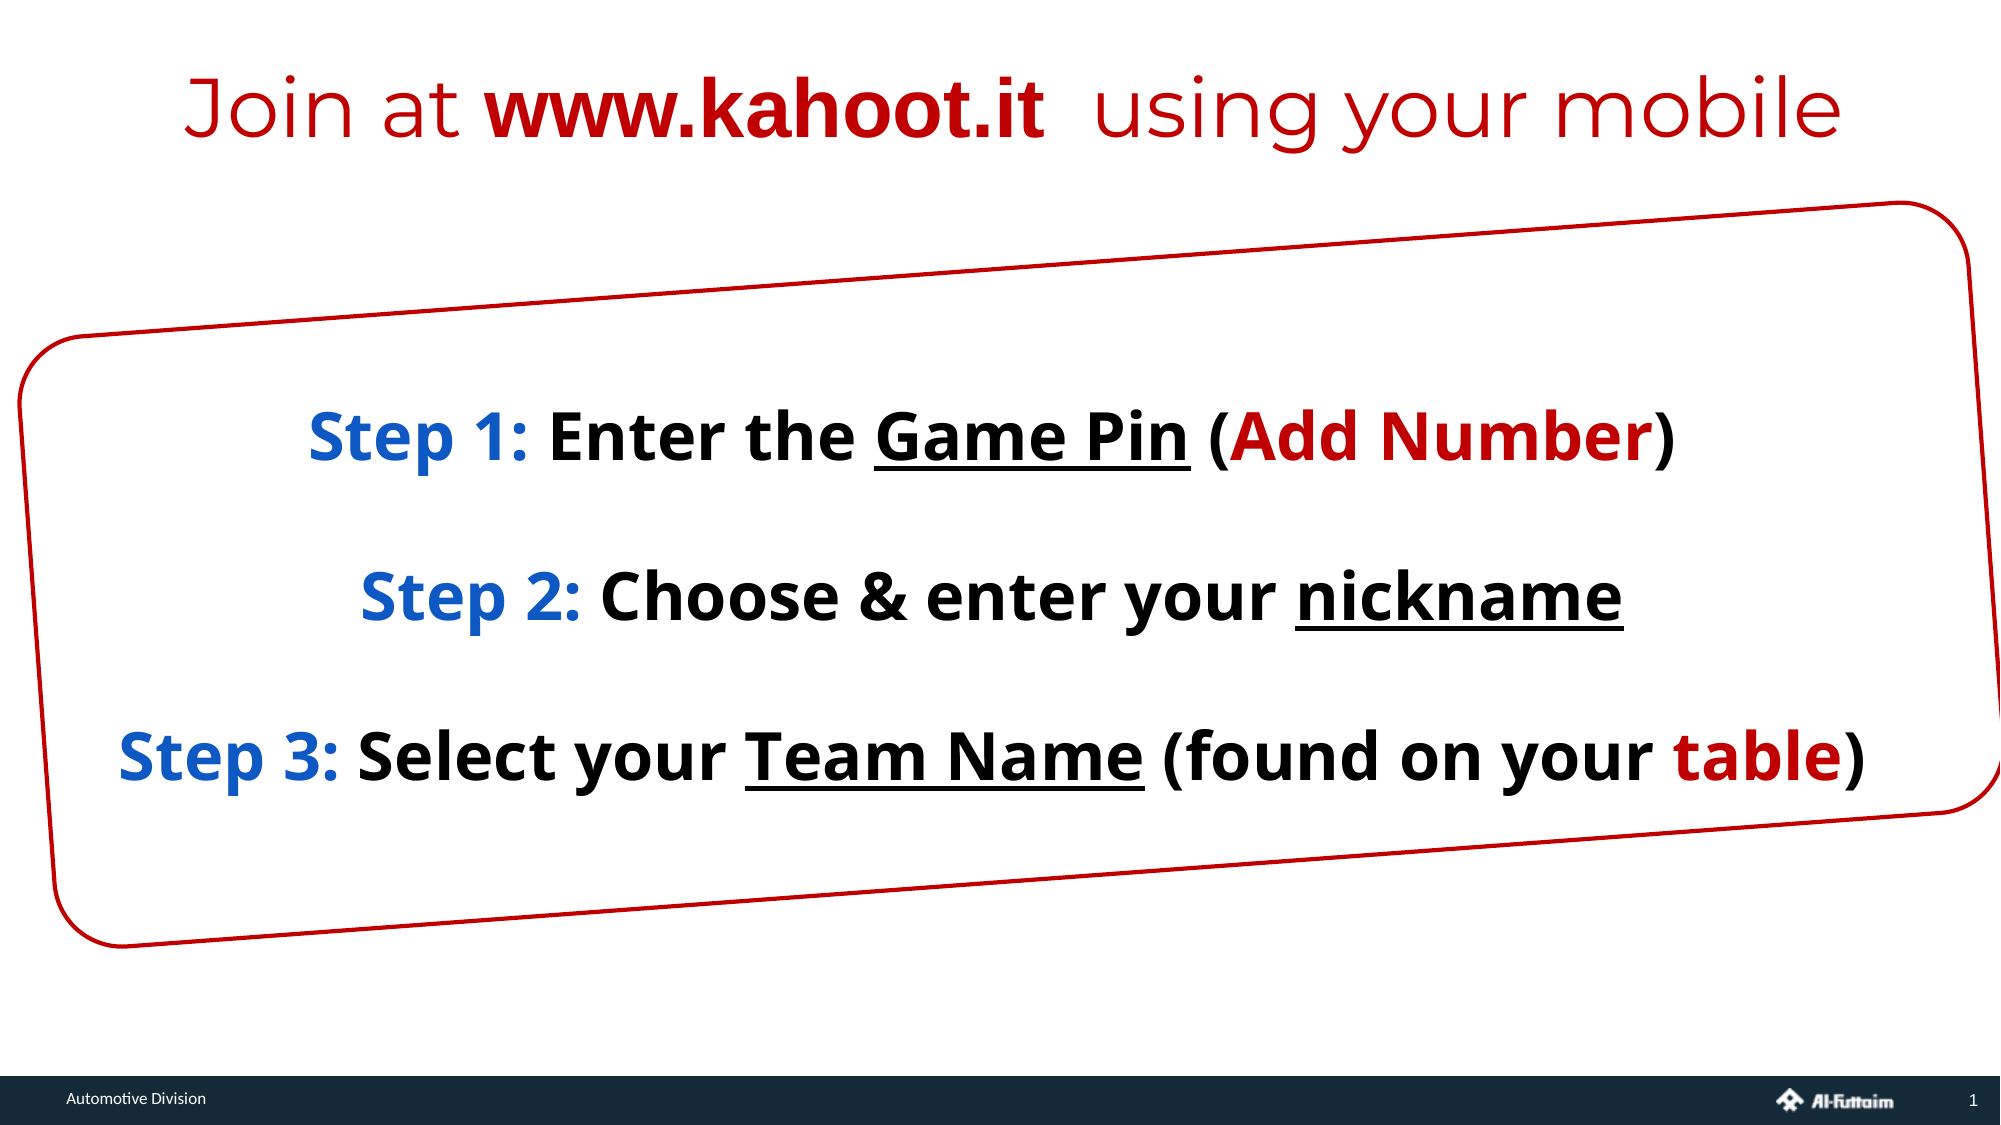

Join at www.kahoot.it  using your mobile

Step 1: Enter the Game Pin (Add Number)
Step 2: Choose & enter your nickname
Step 3: Select your Team Name (found on your table)